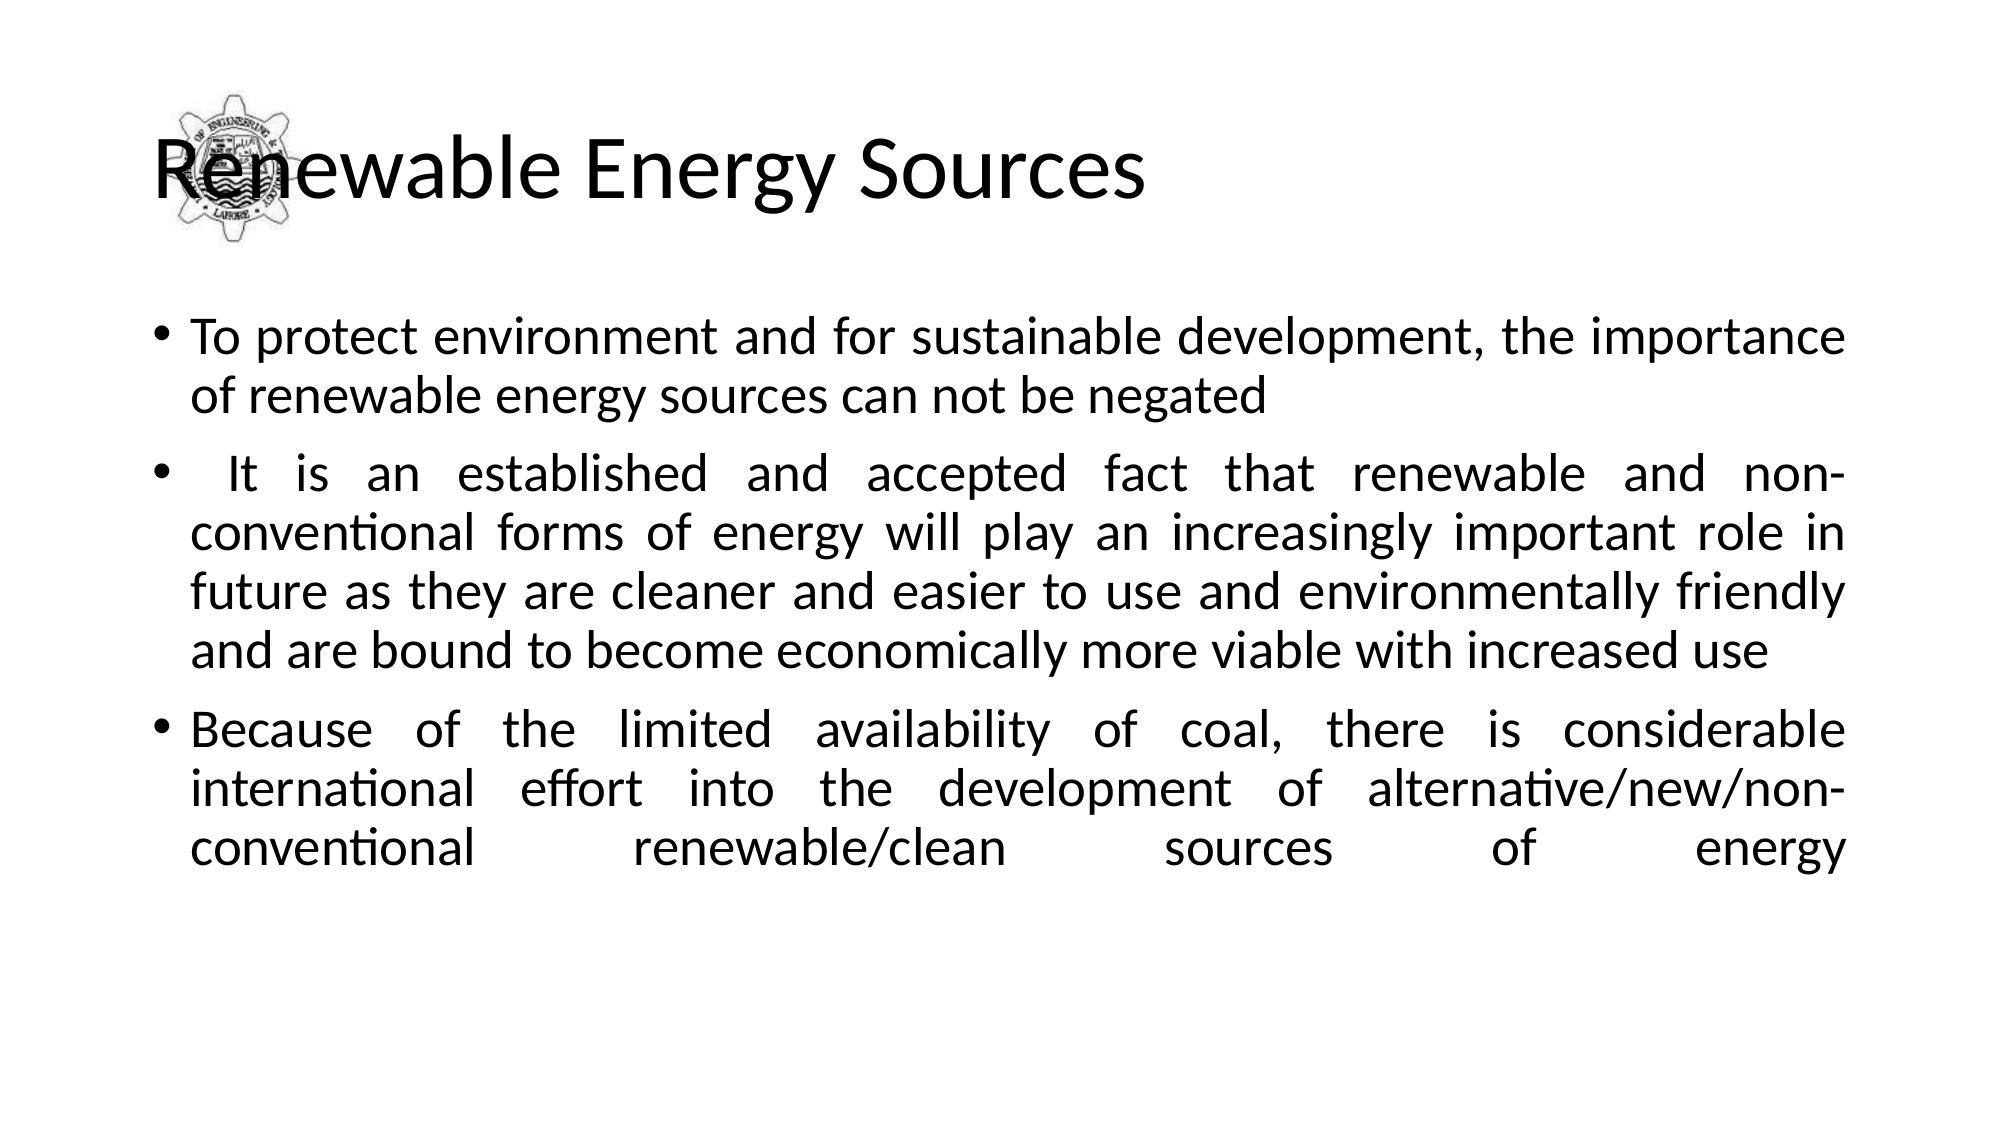

# Renewable Energy Sources
To protect environment and for sustainable development, the importance of renewable energy sources can not be negated
 It is an established and accepted fact that renewable and non-conventional forms of energy will play an increasingly important role in future as they are cleaner and easier to use and environmentally friendly and are bound to become economically more viable with increased use
Because of the limited availability of coal, there is considerable international effort into the development of alternative/new/non-conventional renewable/clean sources of energy